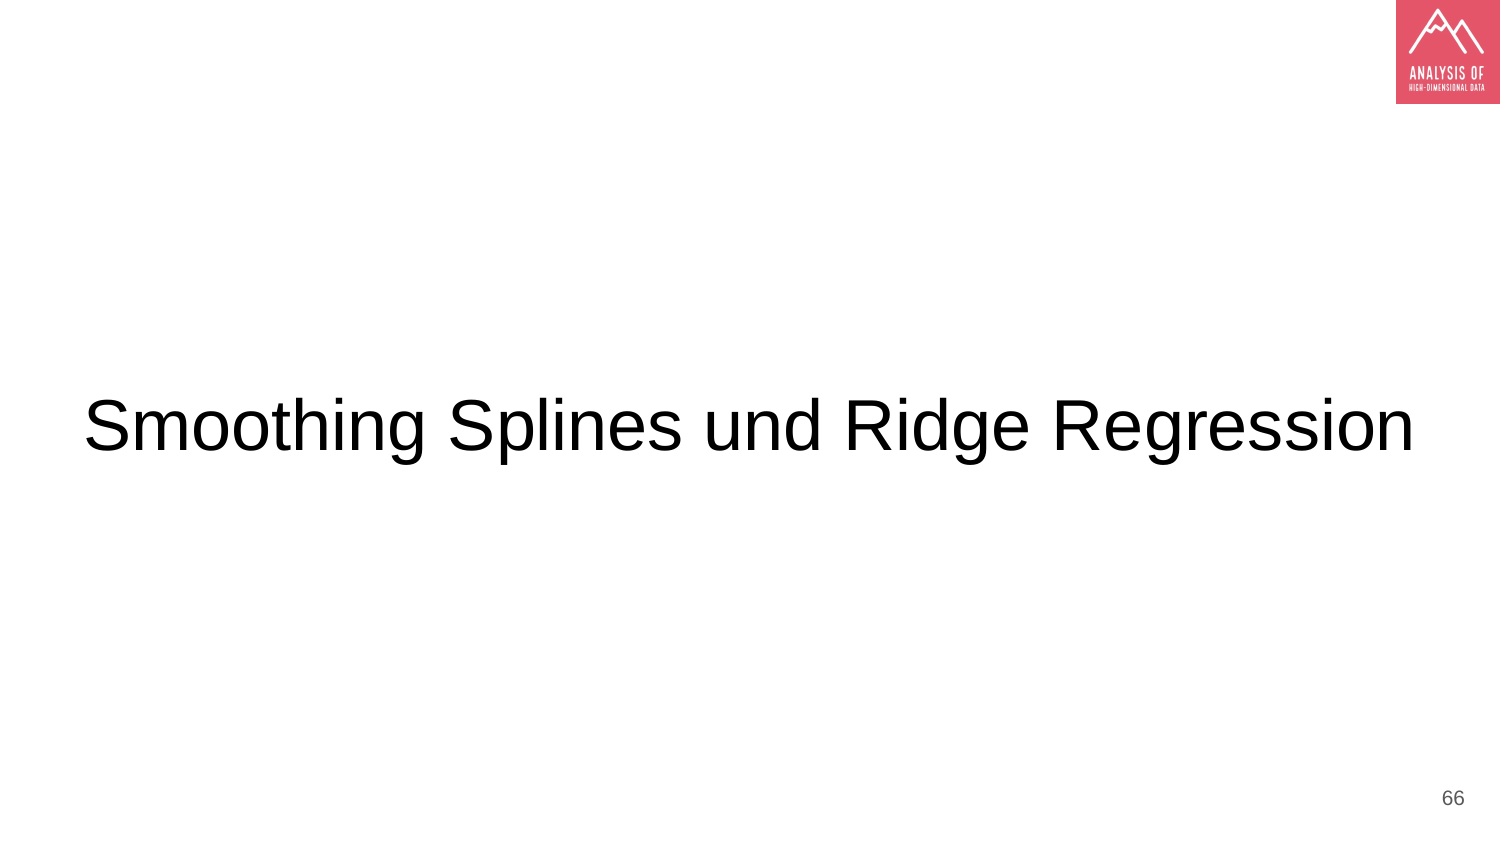

# Smoothing Splines und Ridge Regression
66